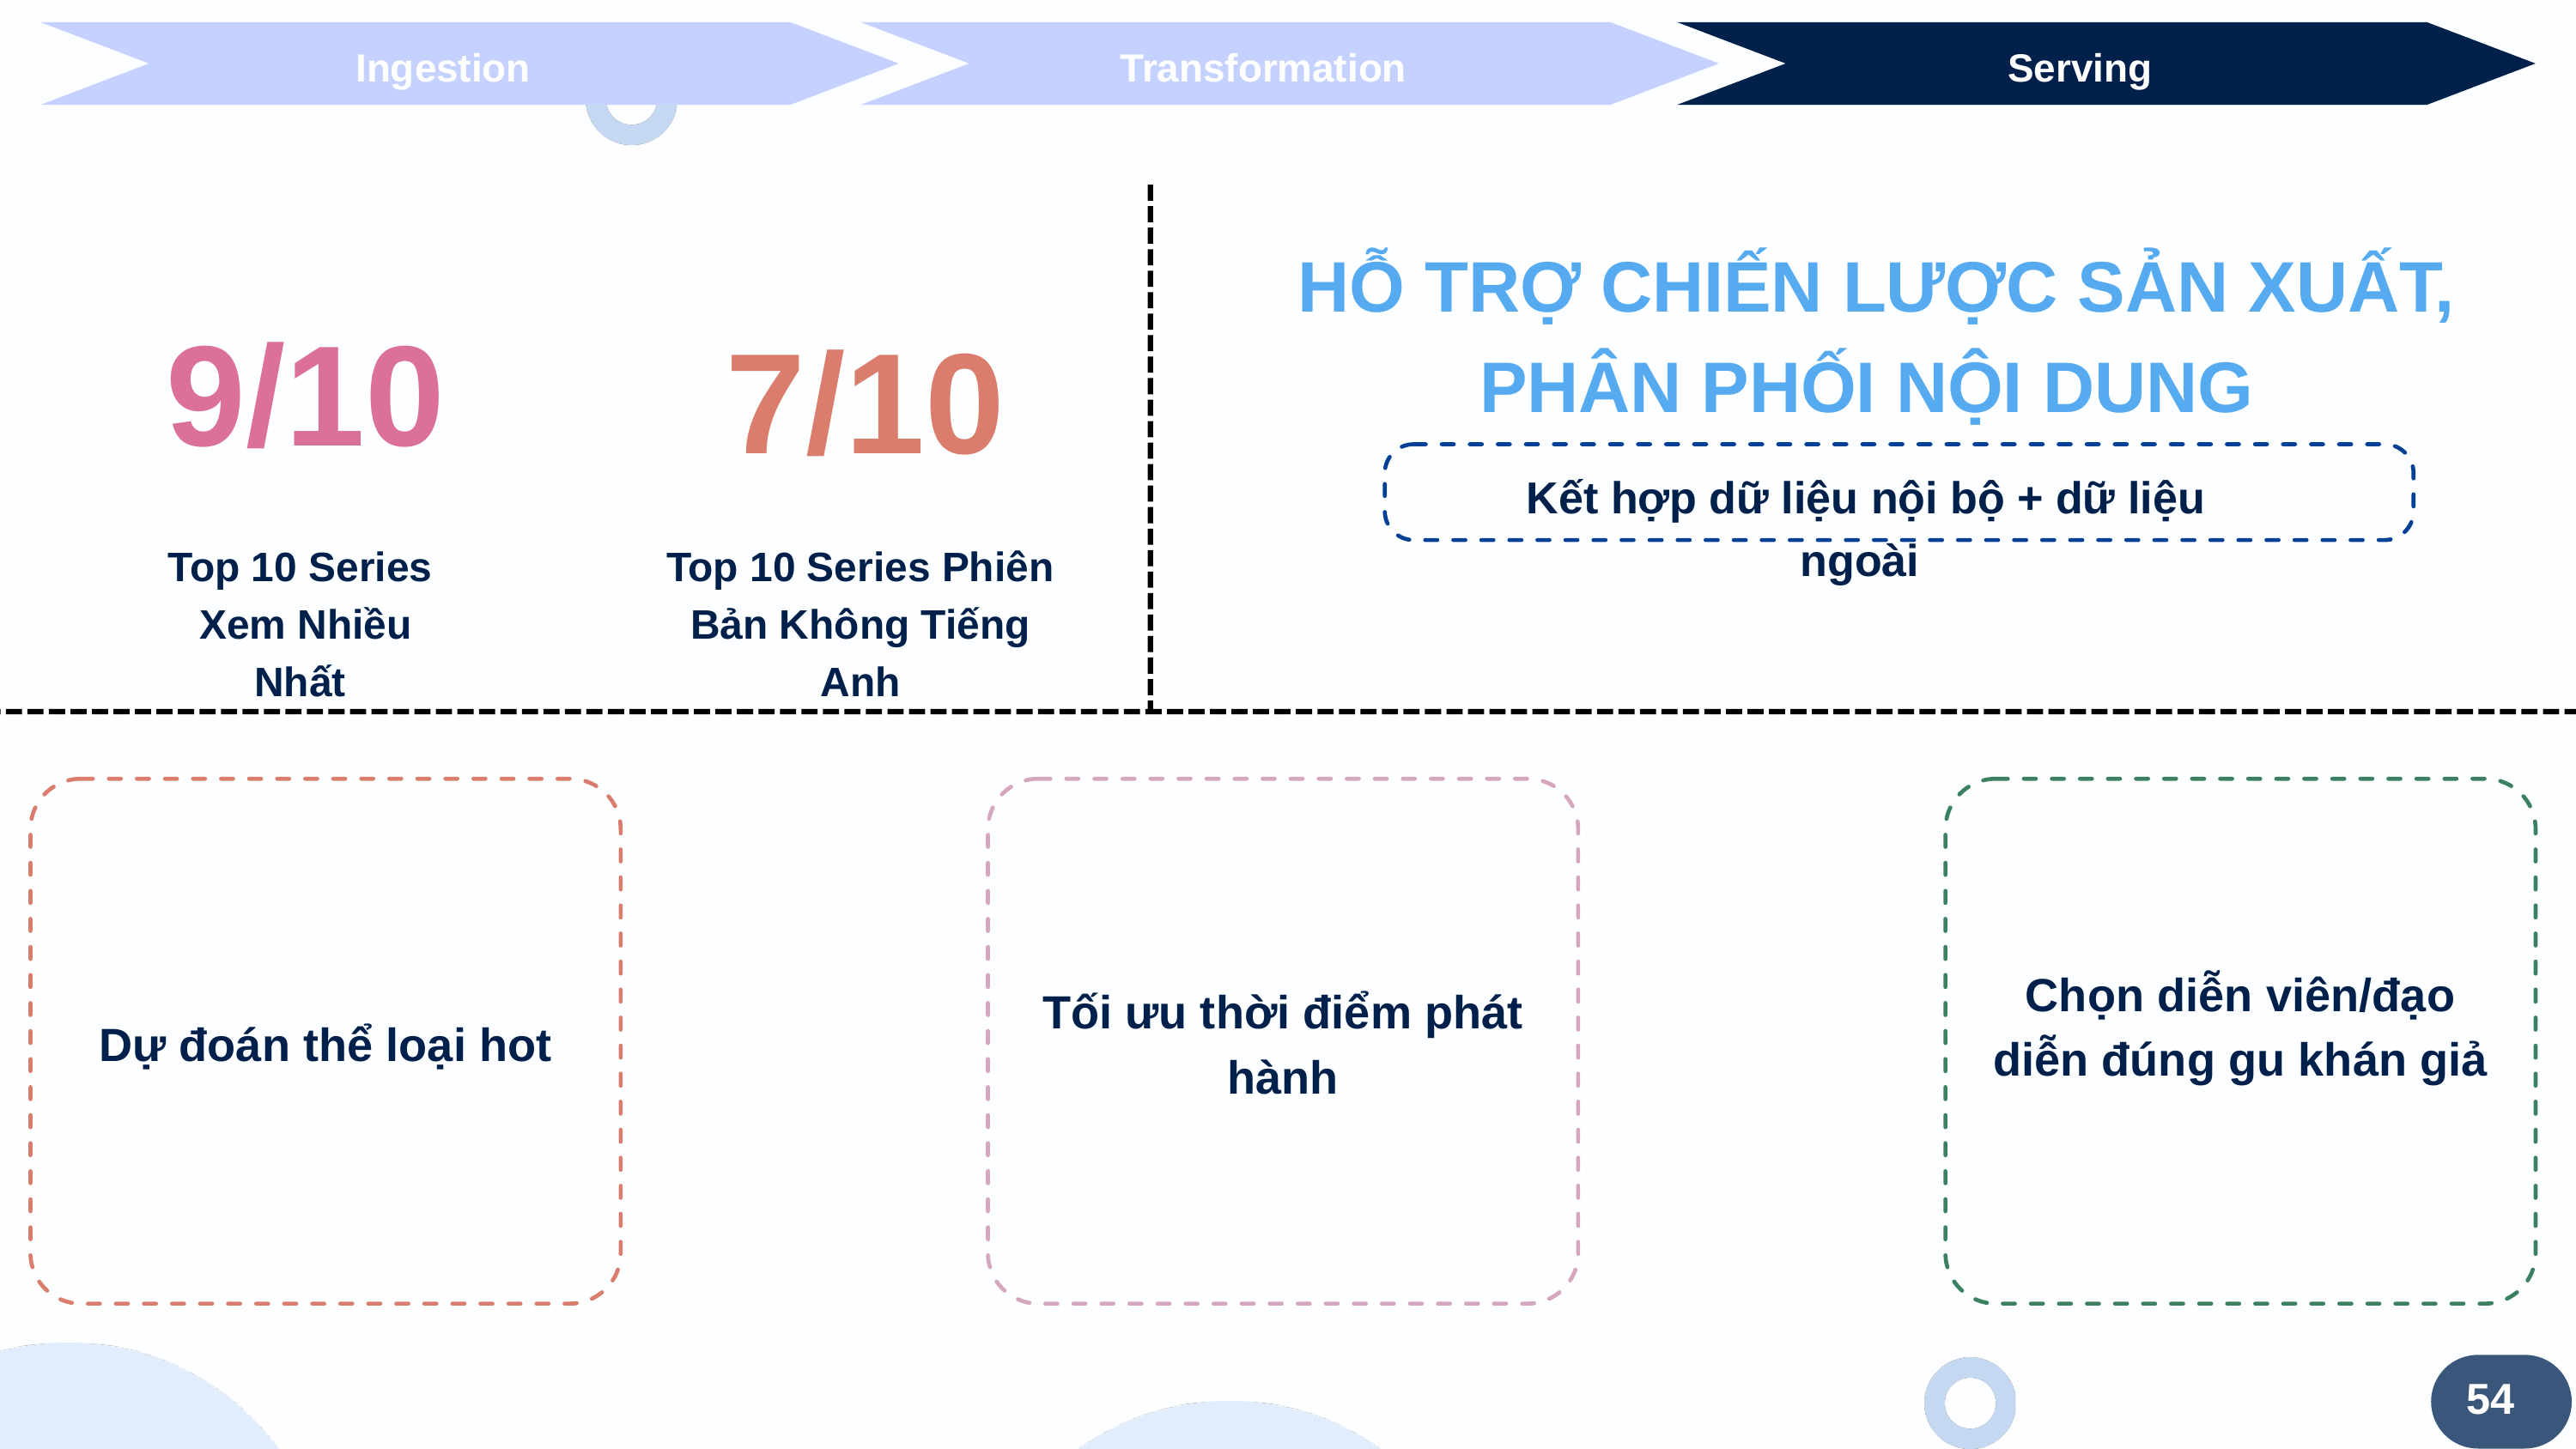

Ingestion

Transformation

Serving

 HỖ TRỢ CHIẾN LƯỢC SẢN XUẤT, PHÂN PHỐI NỘI DUNG
9/10
7/10

Kết hợp dữ liệu nội bộ + dữ liệu ngoài
Top 10 Series
 Xem Nhiều Nhất
Top 10 Series Phiên
Bản Không Tiếng Anh

Page Generation System: tạo homepage riêng cho từng user

Chọn diễn viên/đạo diễn đúng gu khán giả
Tối ưu thời điểm phát hành
Dự đoán thể loại hot

54